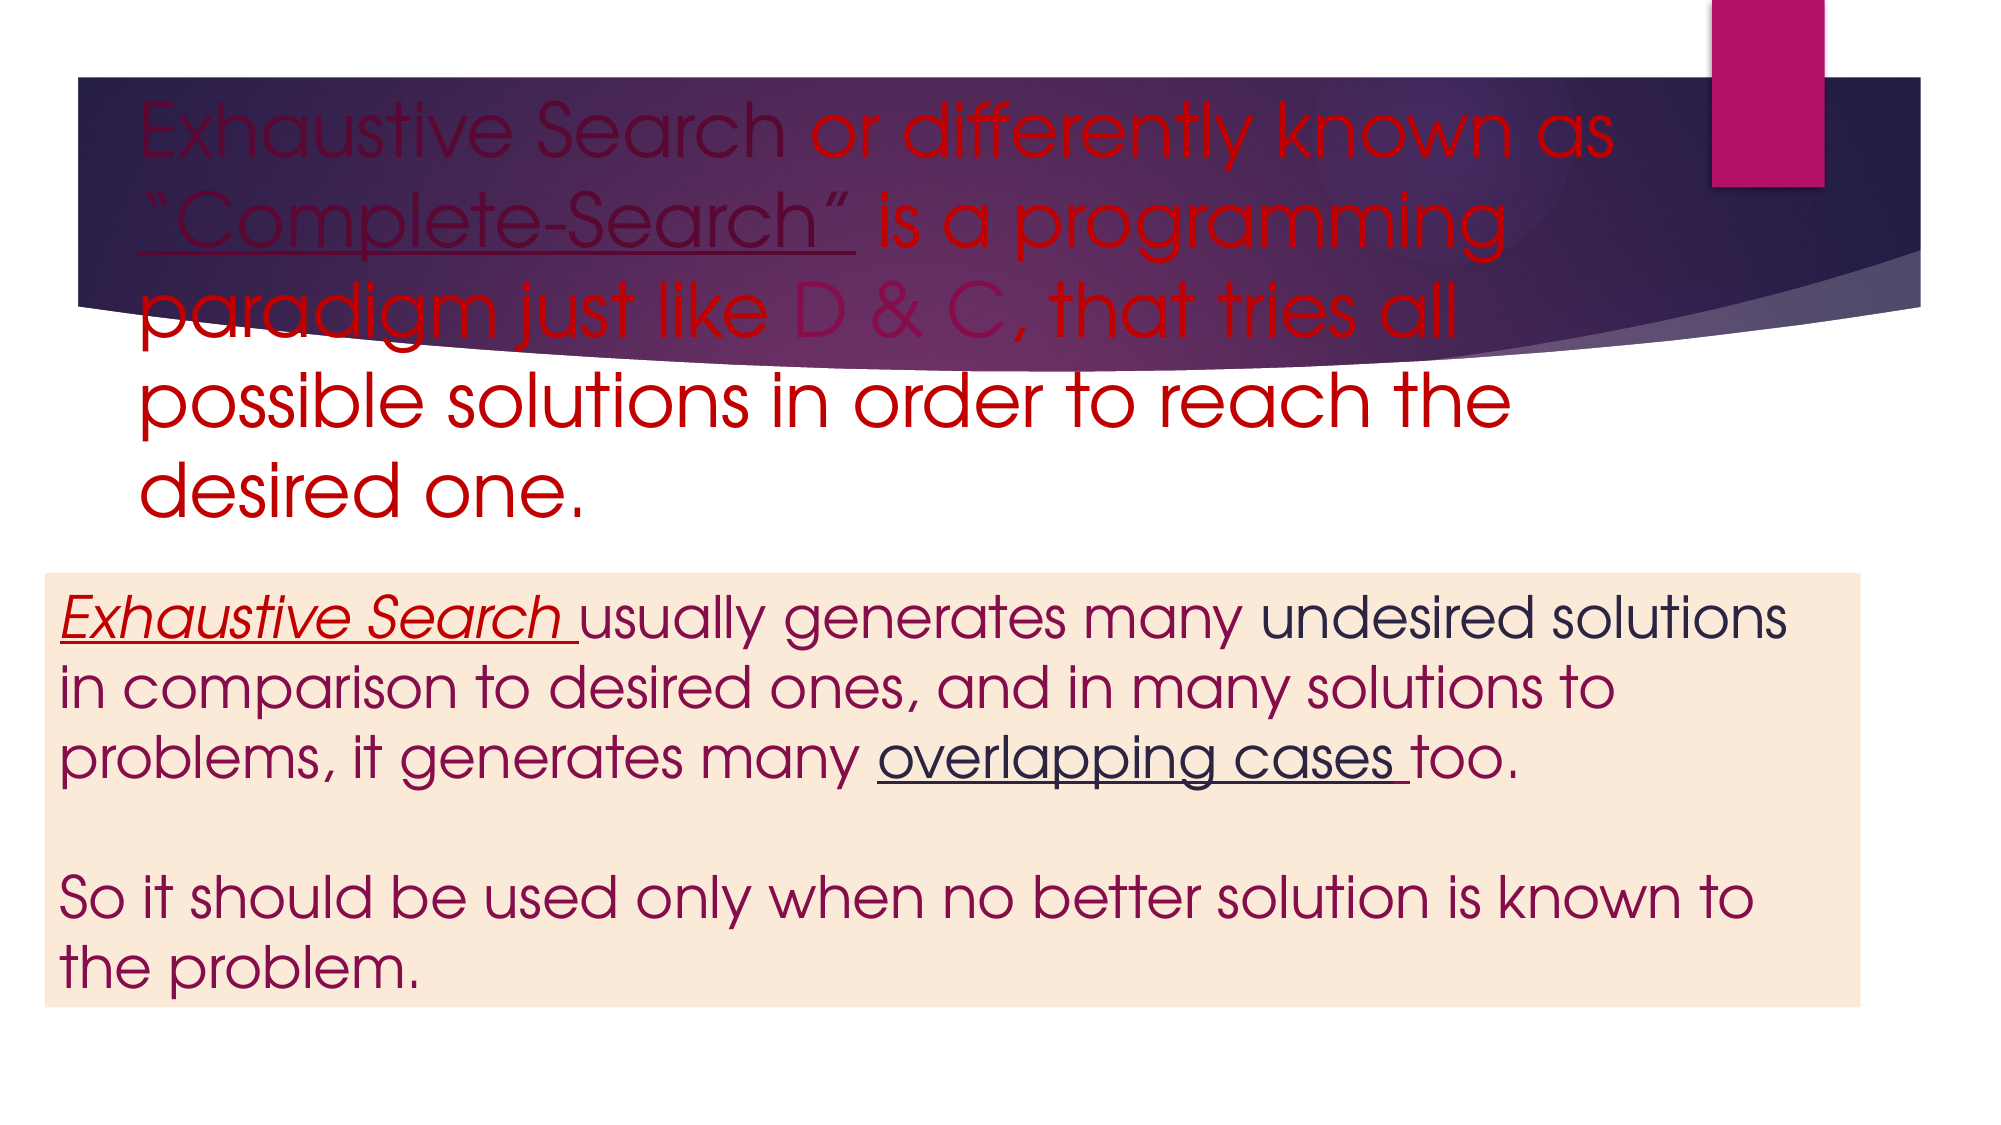

Exhaustive Search or differently known as “Complete-Search” is a programming paradigm just like D & C, that tries all possible solutions in order to reach the desired one.
Exhaustive Search usually generates many undesired solutions in comparison to desired ones, and in many solutions to problems, it generates many overlapping cases too.

So it should be used only when no better solution is known to the problem.